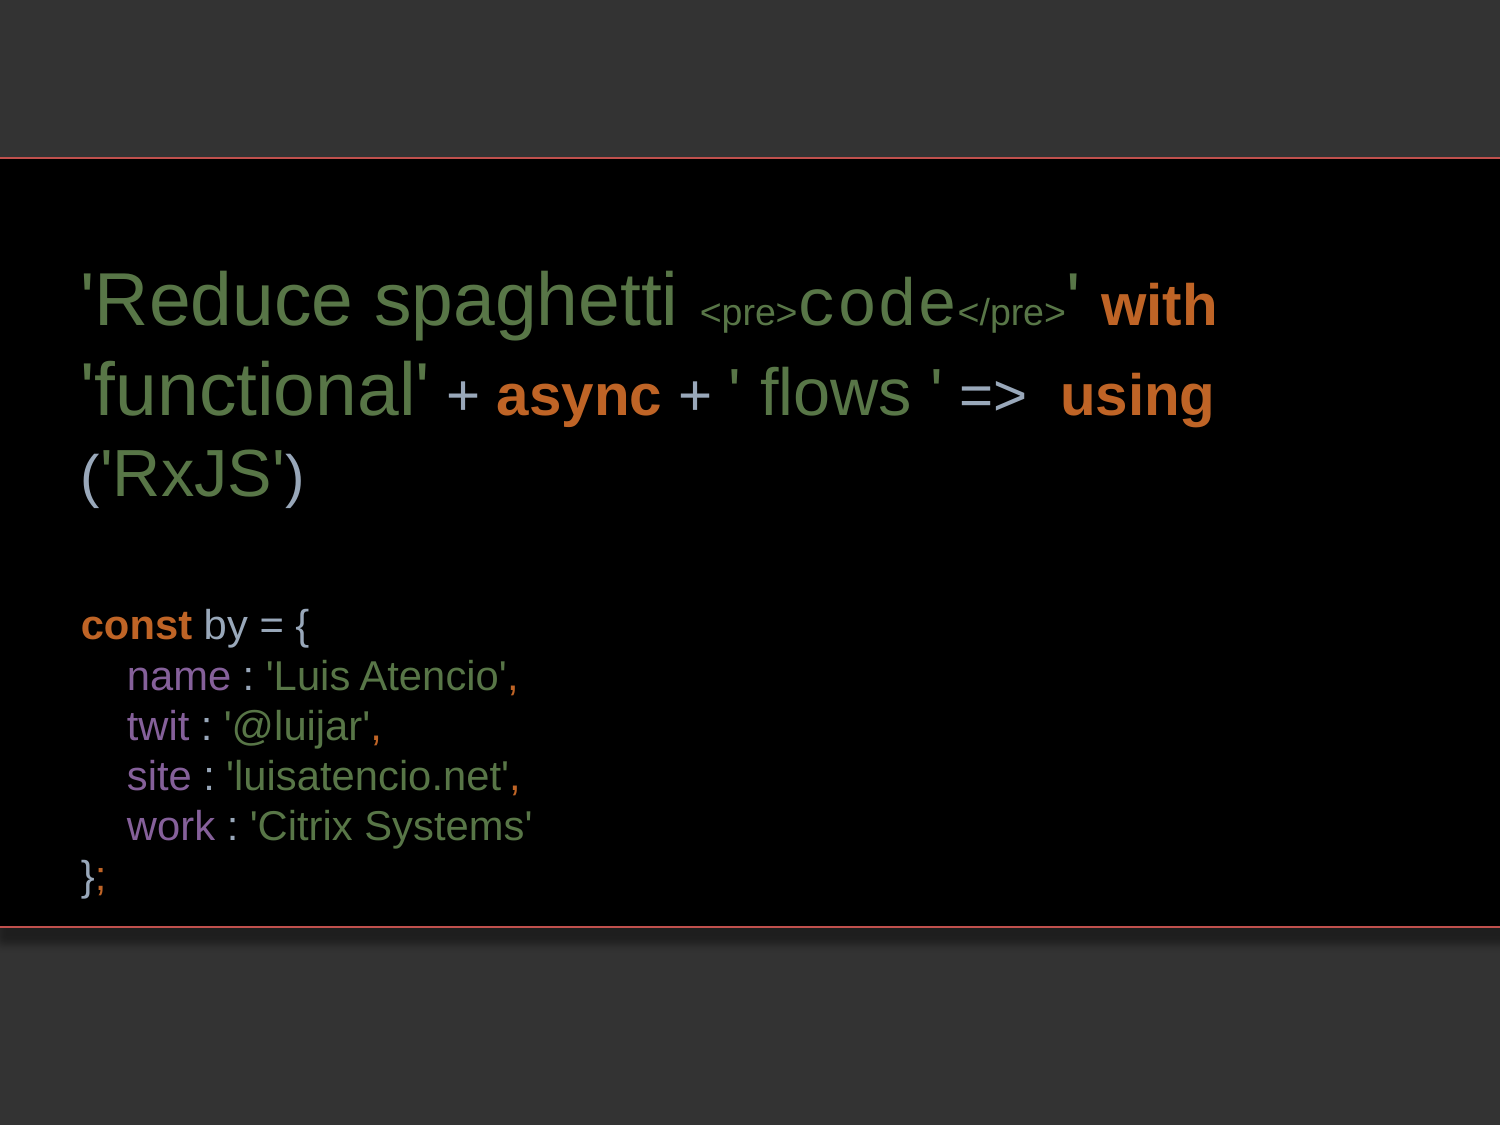

'Reduce spaghetti <pre>code</pre>' with 'functional' + async + ' flows ' =>  using ('RxJS')

const by = {
    name : 'Luis Atencio',
    twit : '@luijar',
    site : 'luisatencio.net',
    work : 'Citrix Systems'
};